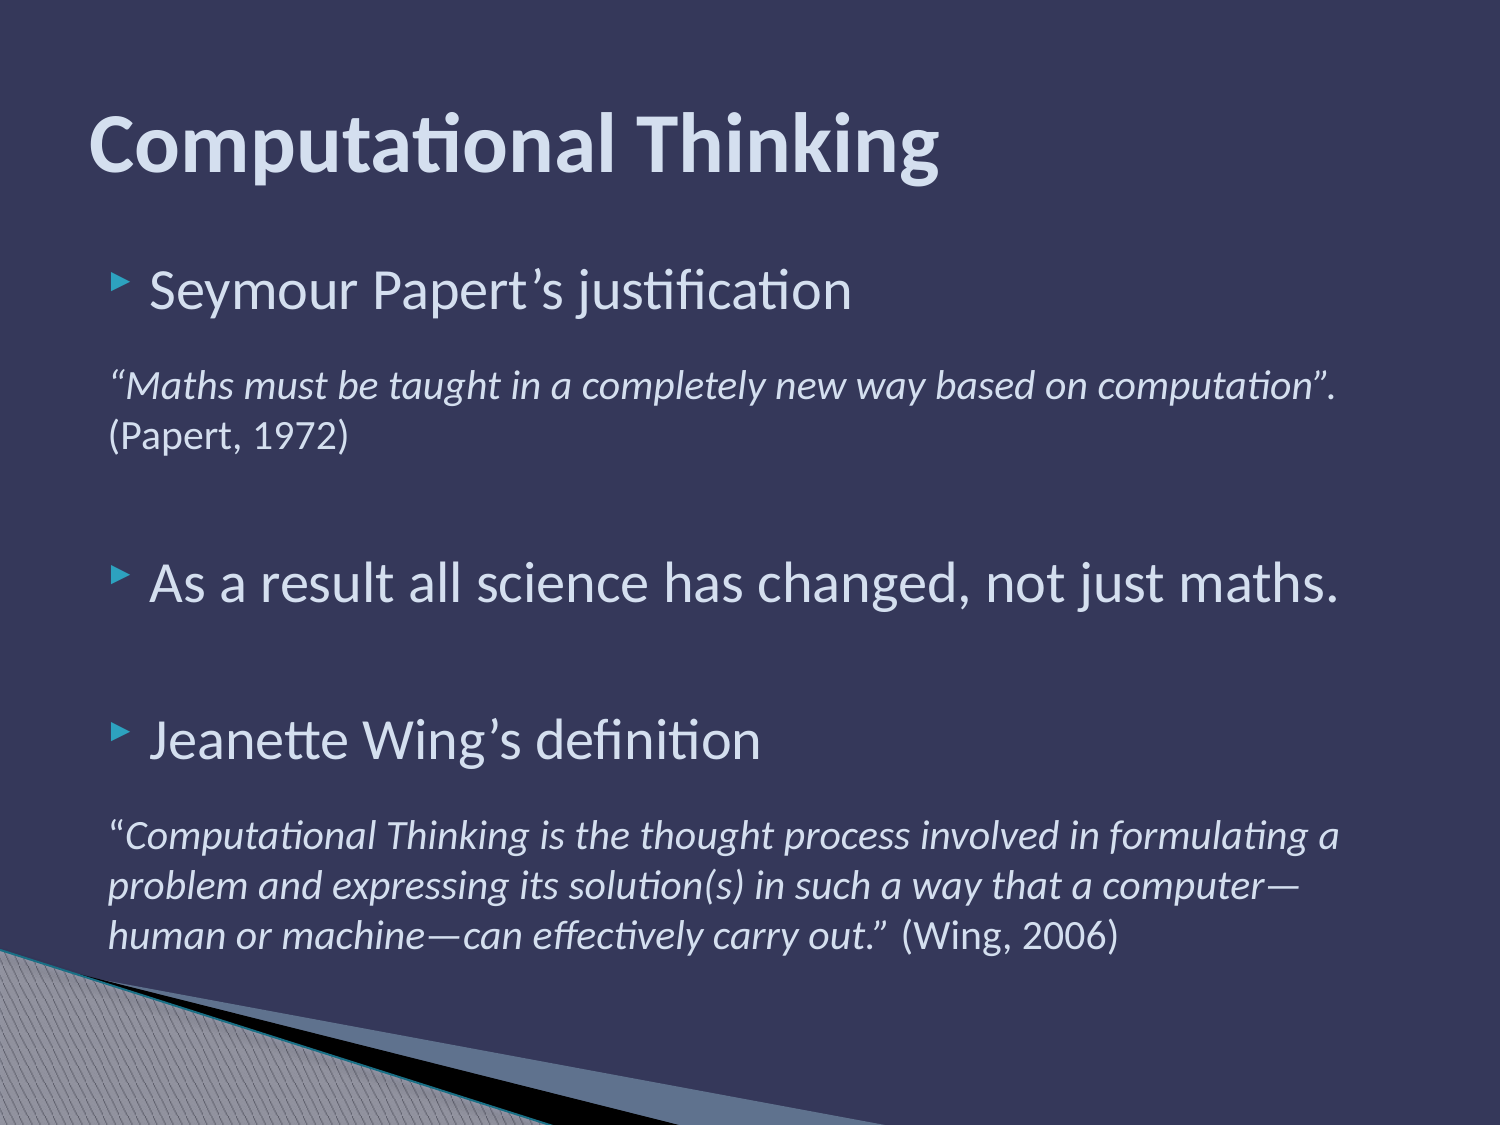

# Computational Thinking
Seymour Papert’s justification

“Maths must be taught in a completely new way based on computation”. (Papert, 1972)

As a result all science has changed, not just maths.

Jeanette Wing’s definition

“Computational Thinking is the thought process involved in formulating a problem and expressing its solution(s) in such a way that a computer—human or machine—can effectively carry out.” (Wing, 2006)